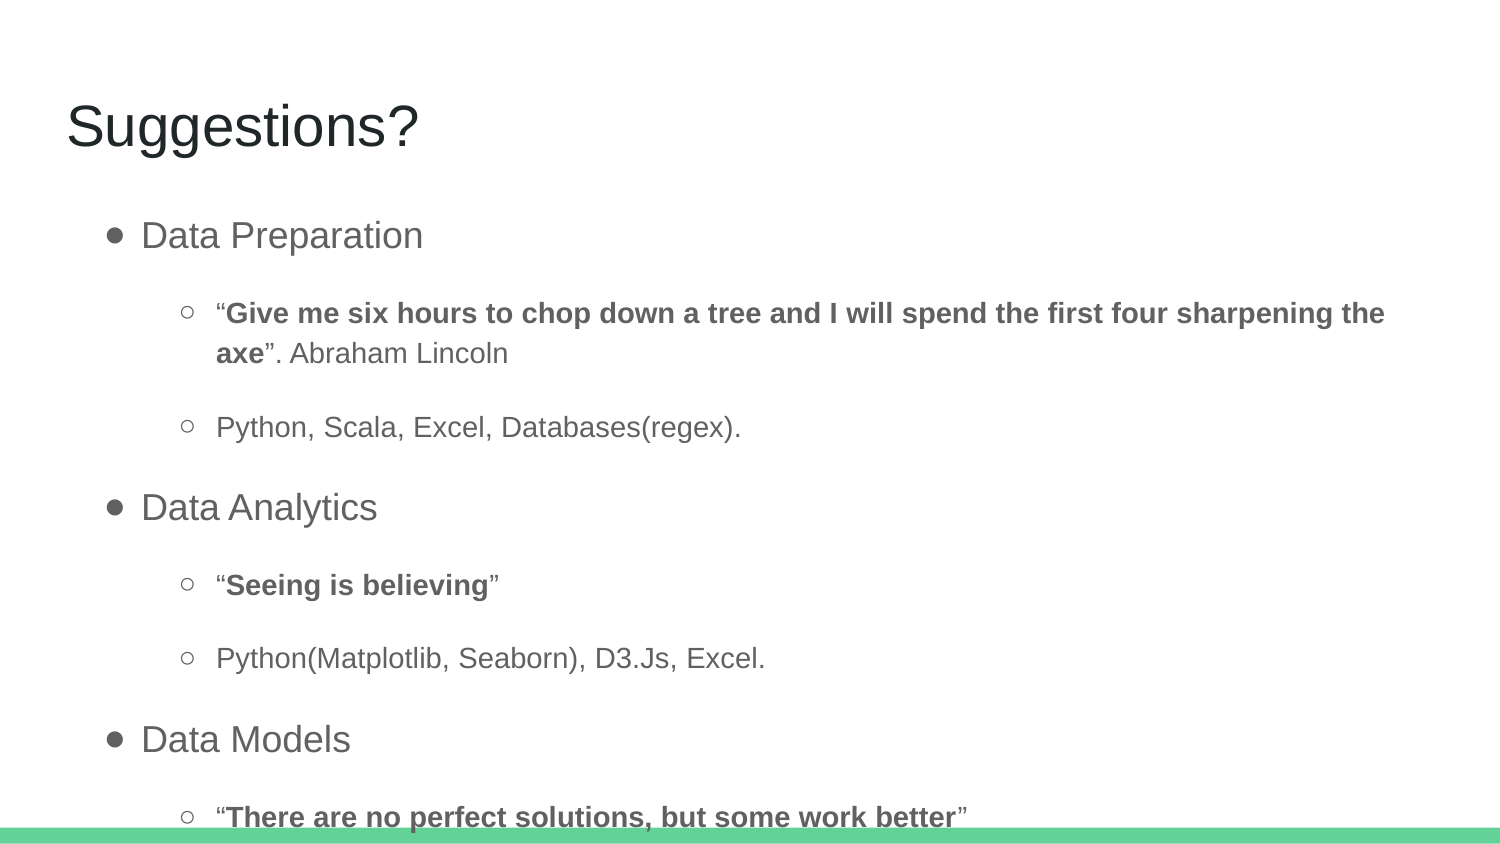

# Suggestions?
Data Preparation
“Give me six hours to chop down a tree and I will spend the first four sharpening the axe”. Abraham Lincoln
Python, Scala, Excel, Databases(regex).
Data Analytics
“Seeing is believing”
Python(Matplotlib, Seaborn), D3.Js, Excel.
Data Models
“There are no perfect solutions, but some work better”
Learn 2-3 types of Clustering, Regression Models(LR,RF,SVM,KNN,XGB)
Evaluation
“A product not tested is broken by default”
Accuracy, RMSE, Precision-Recall, F1 Score